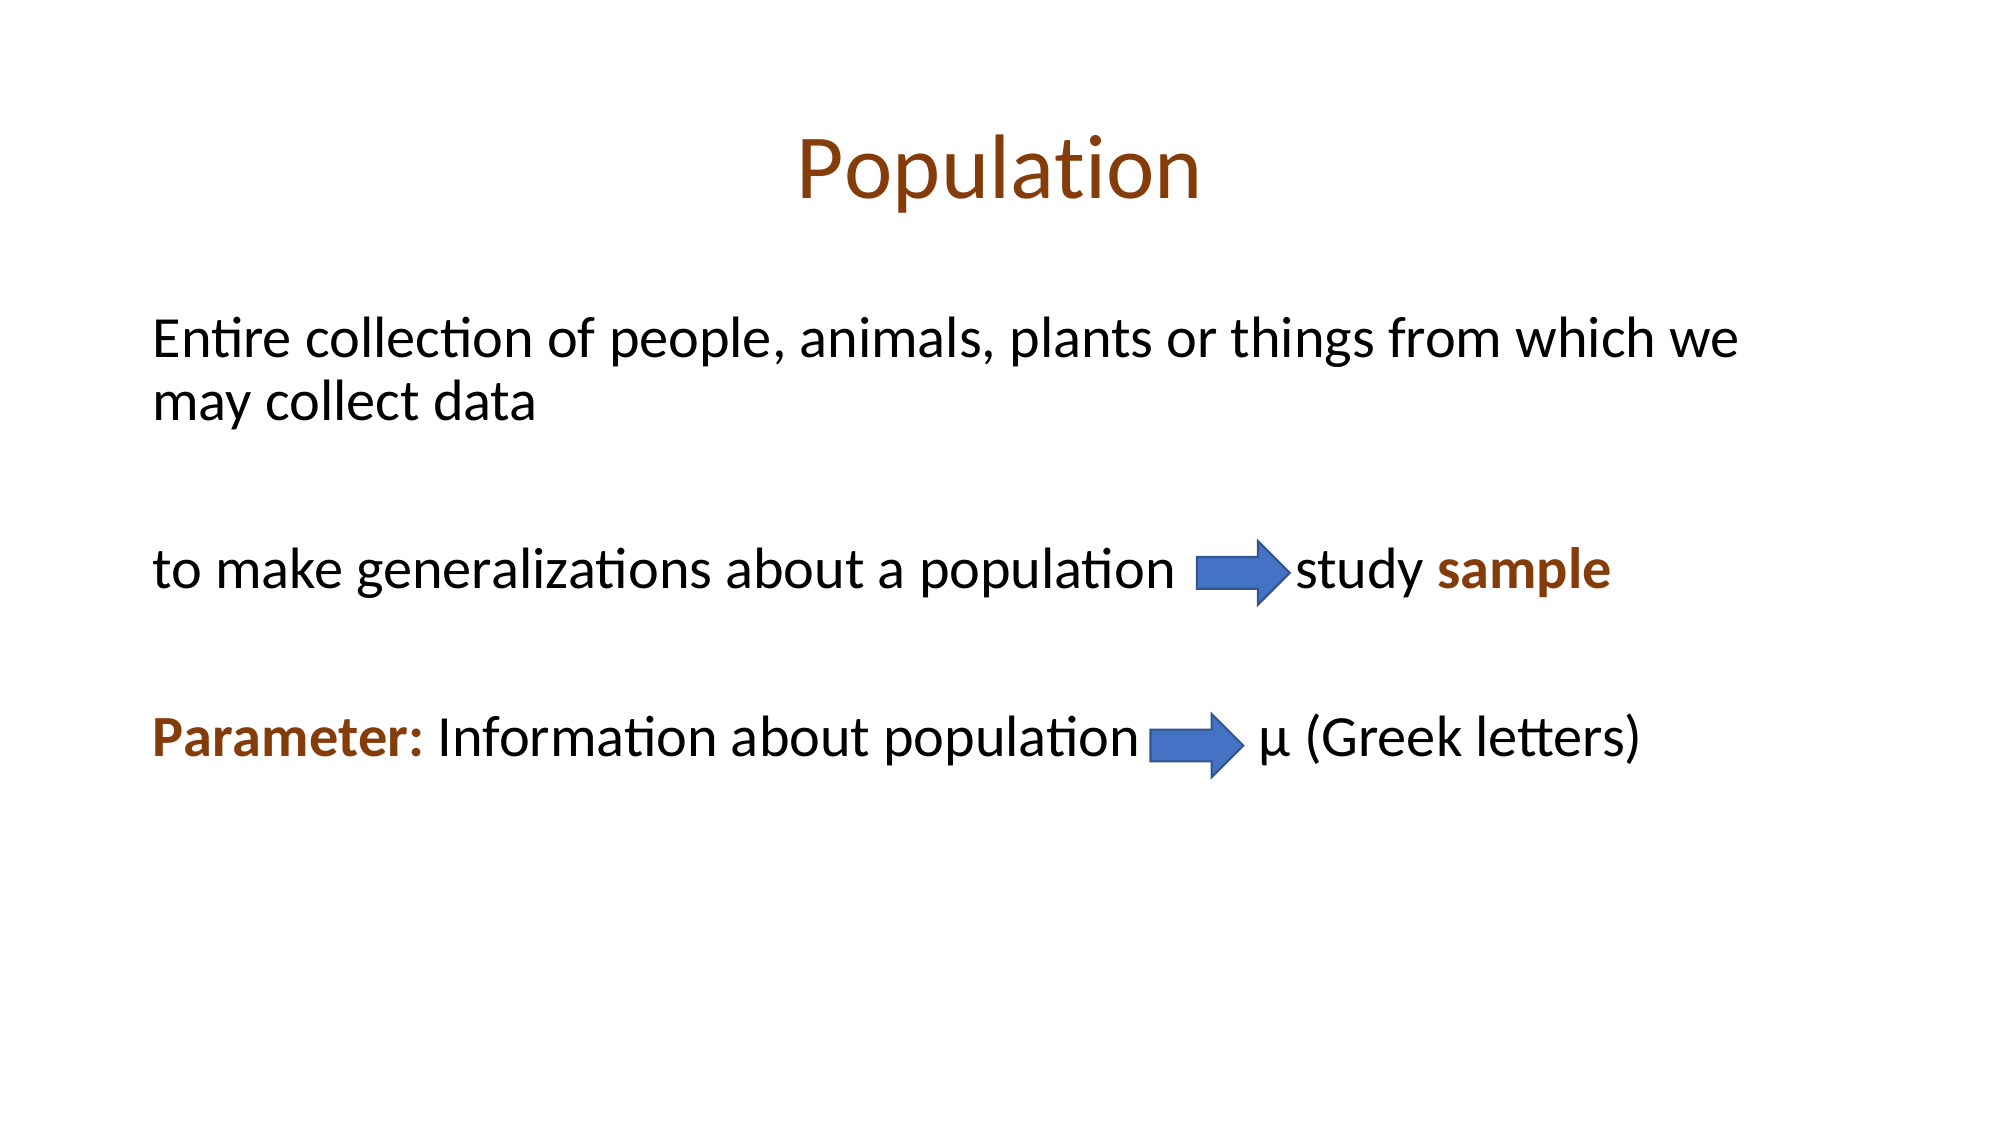

# Population
Entire collection of people, animals, plants or things from which we may collect data

to make generalizations about a population         study sample

Parameter: Information about population         µ (Greek letters)